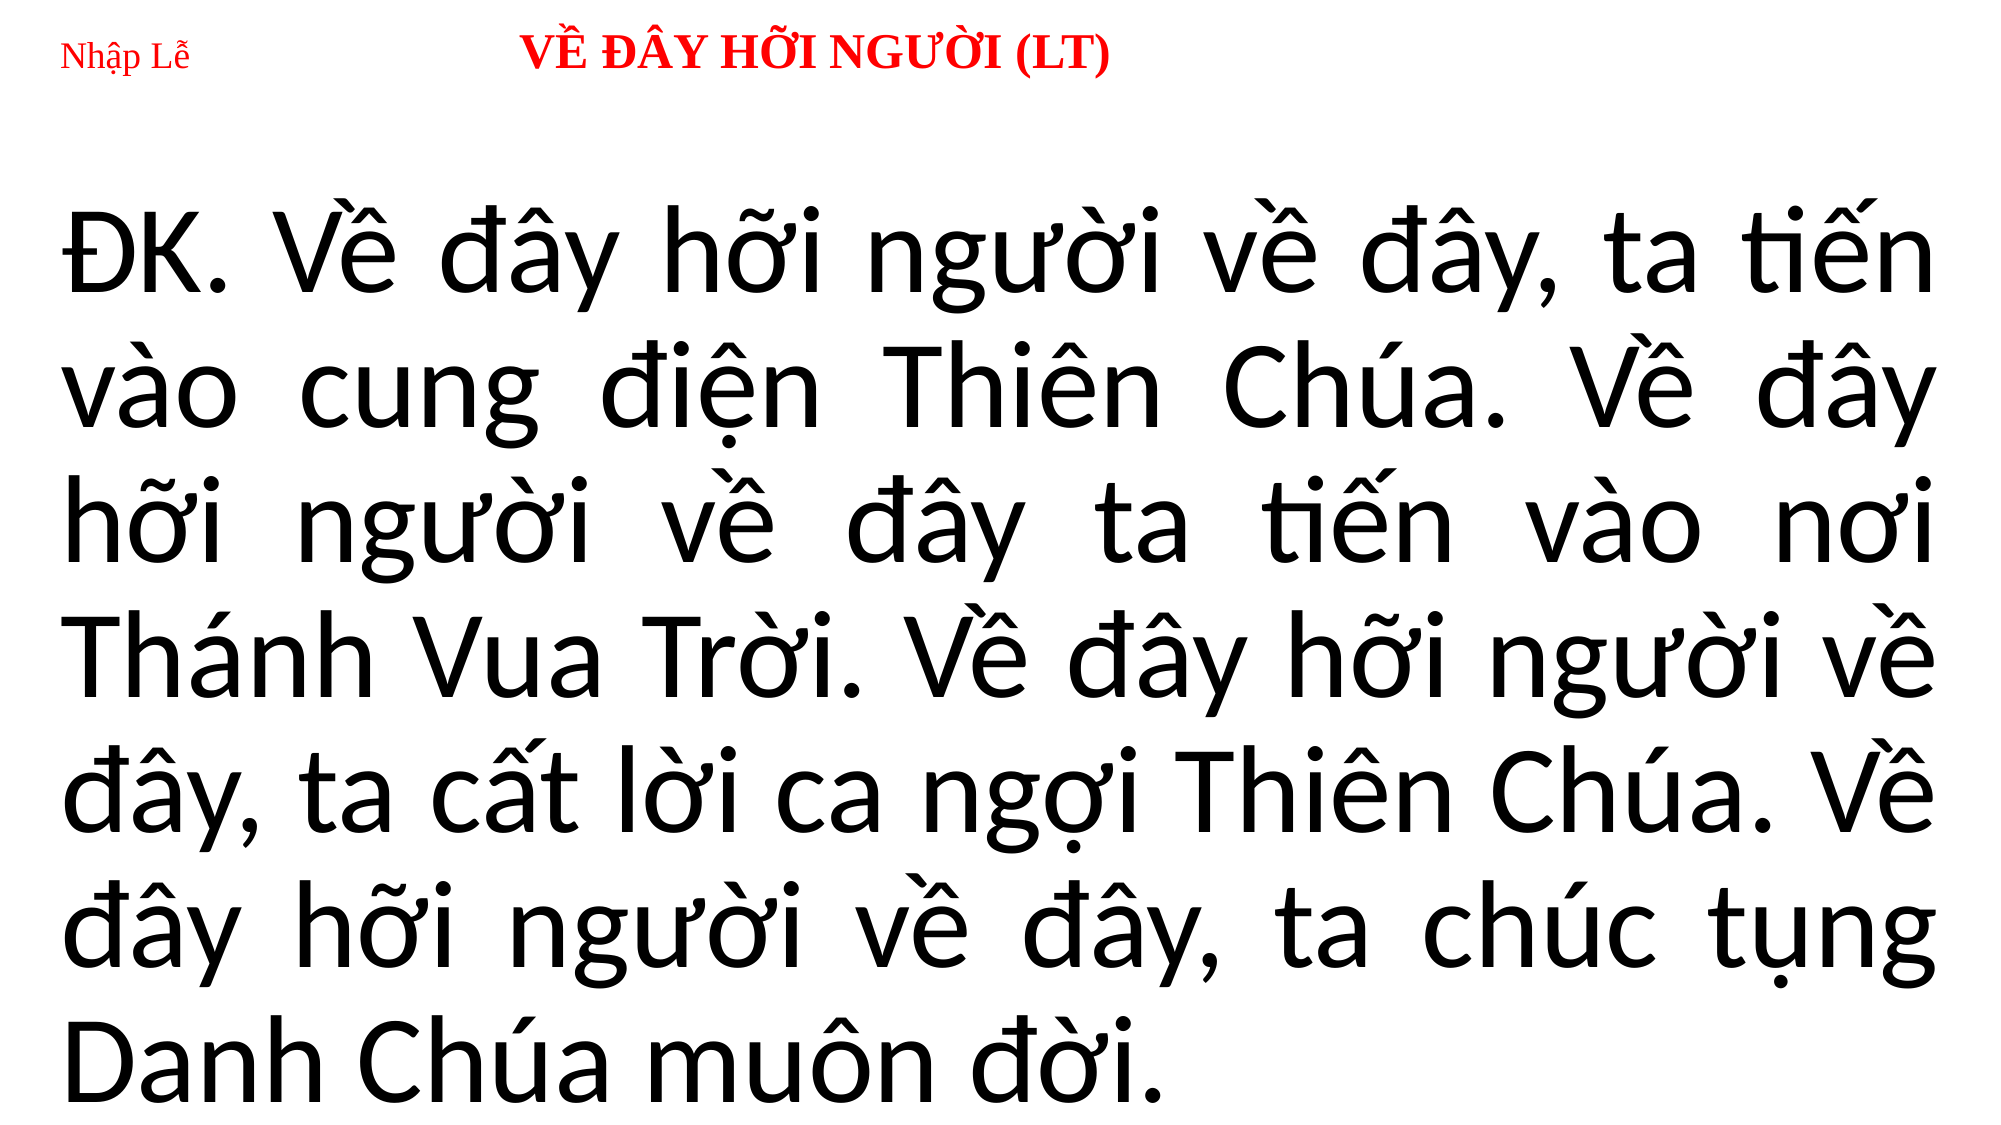

# Nhập Lễ                        	 VỀ ĐÂY HỠI NGƯỜI (LT)
ĐK. Về đây hỡi người về đây, ta tiến vào cung điện Thiên Chúa. Về đây hỡi người về đây ta tiến vào nơi Thánh Vua Trời. Về đây hỡi người về đây, ta cất lời ca ngợi Thiên Chúa. Về đây hỡi người về đây, ta chúc tụng Danh Chúa muôn đời.